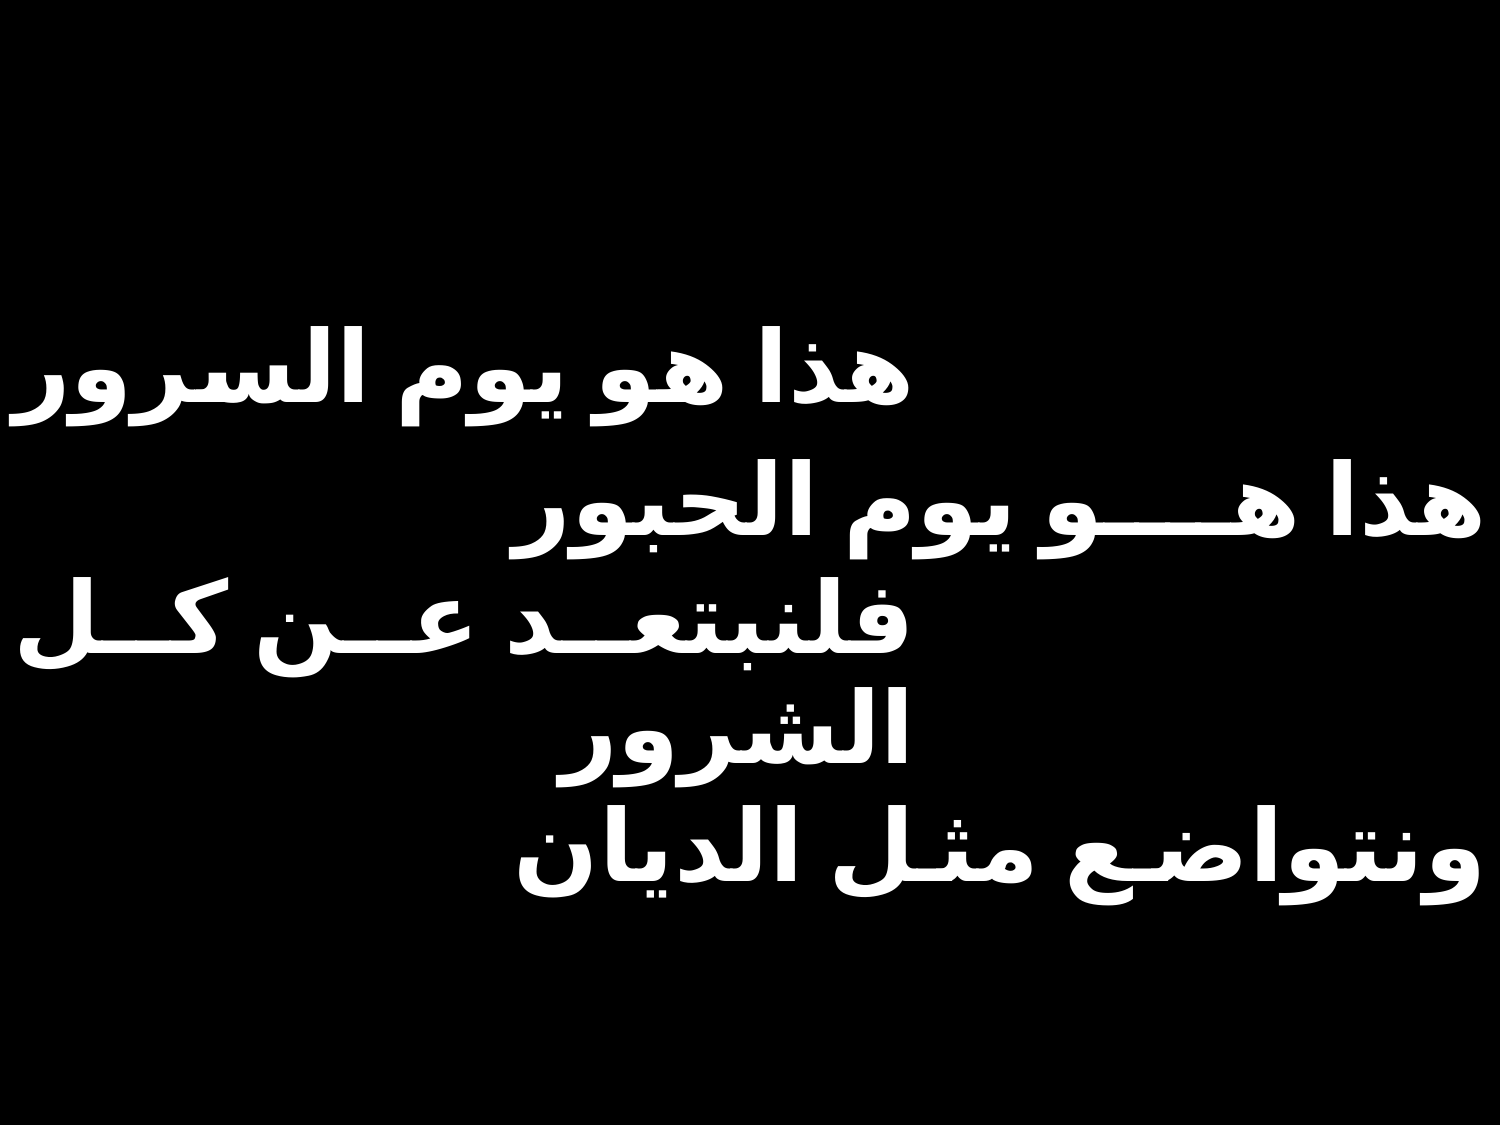

| هذا هو يوم السرور |  |  |
| --- | --- | --- |
|  | هذا هو يوم الحبور |  |
| فلنبتعد عن كل الشرور |  |  |
|  | ونتواضع مثل الديان |  |